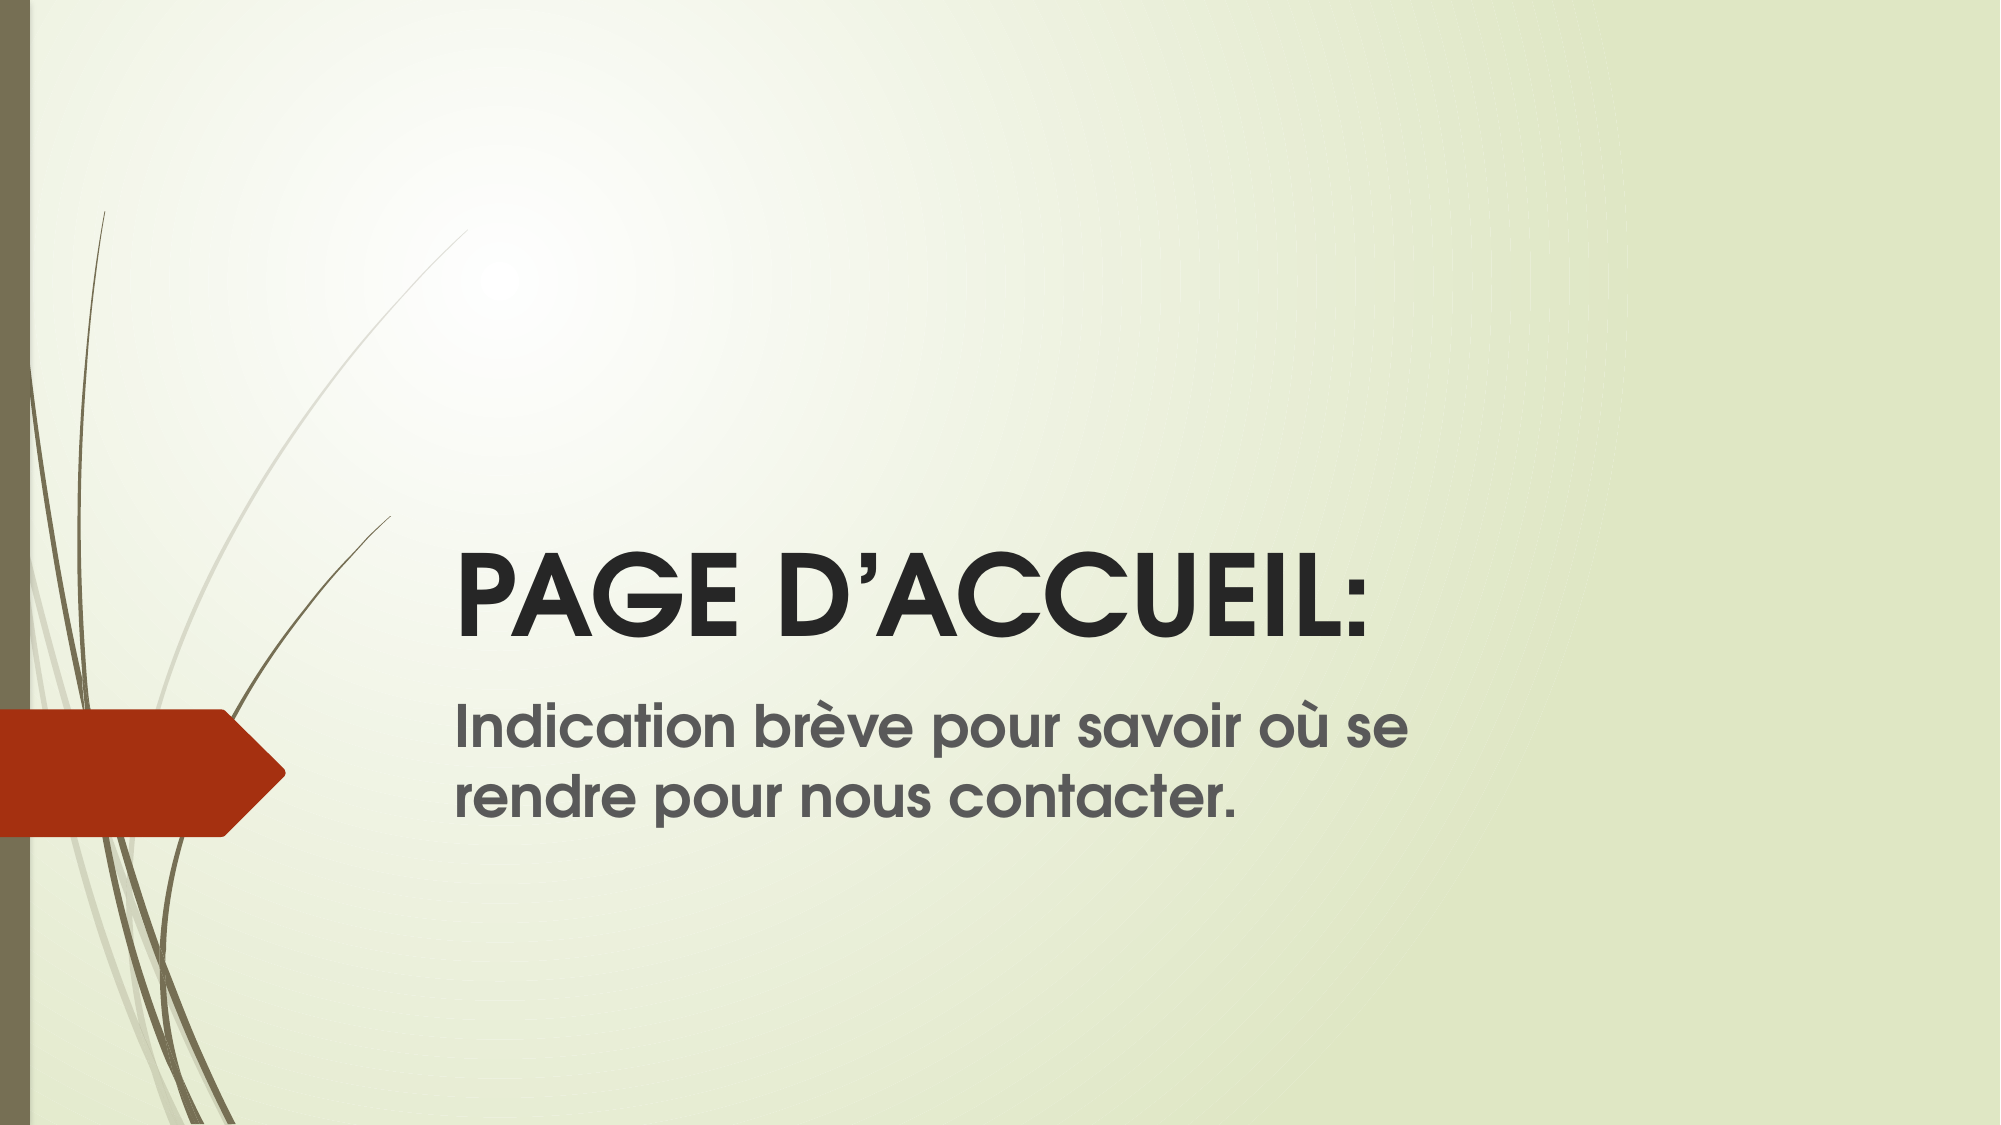

# PAGE D’ACCUEIL:
Indication brève pour savoir où se rendre pour nous contacter.